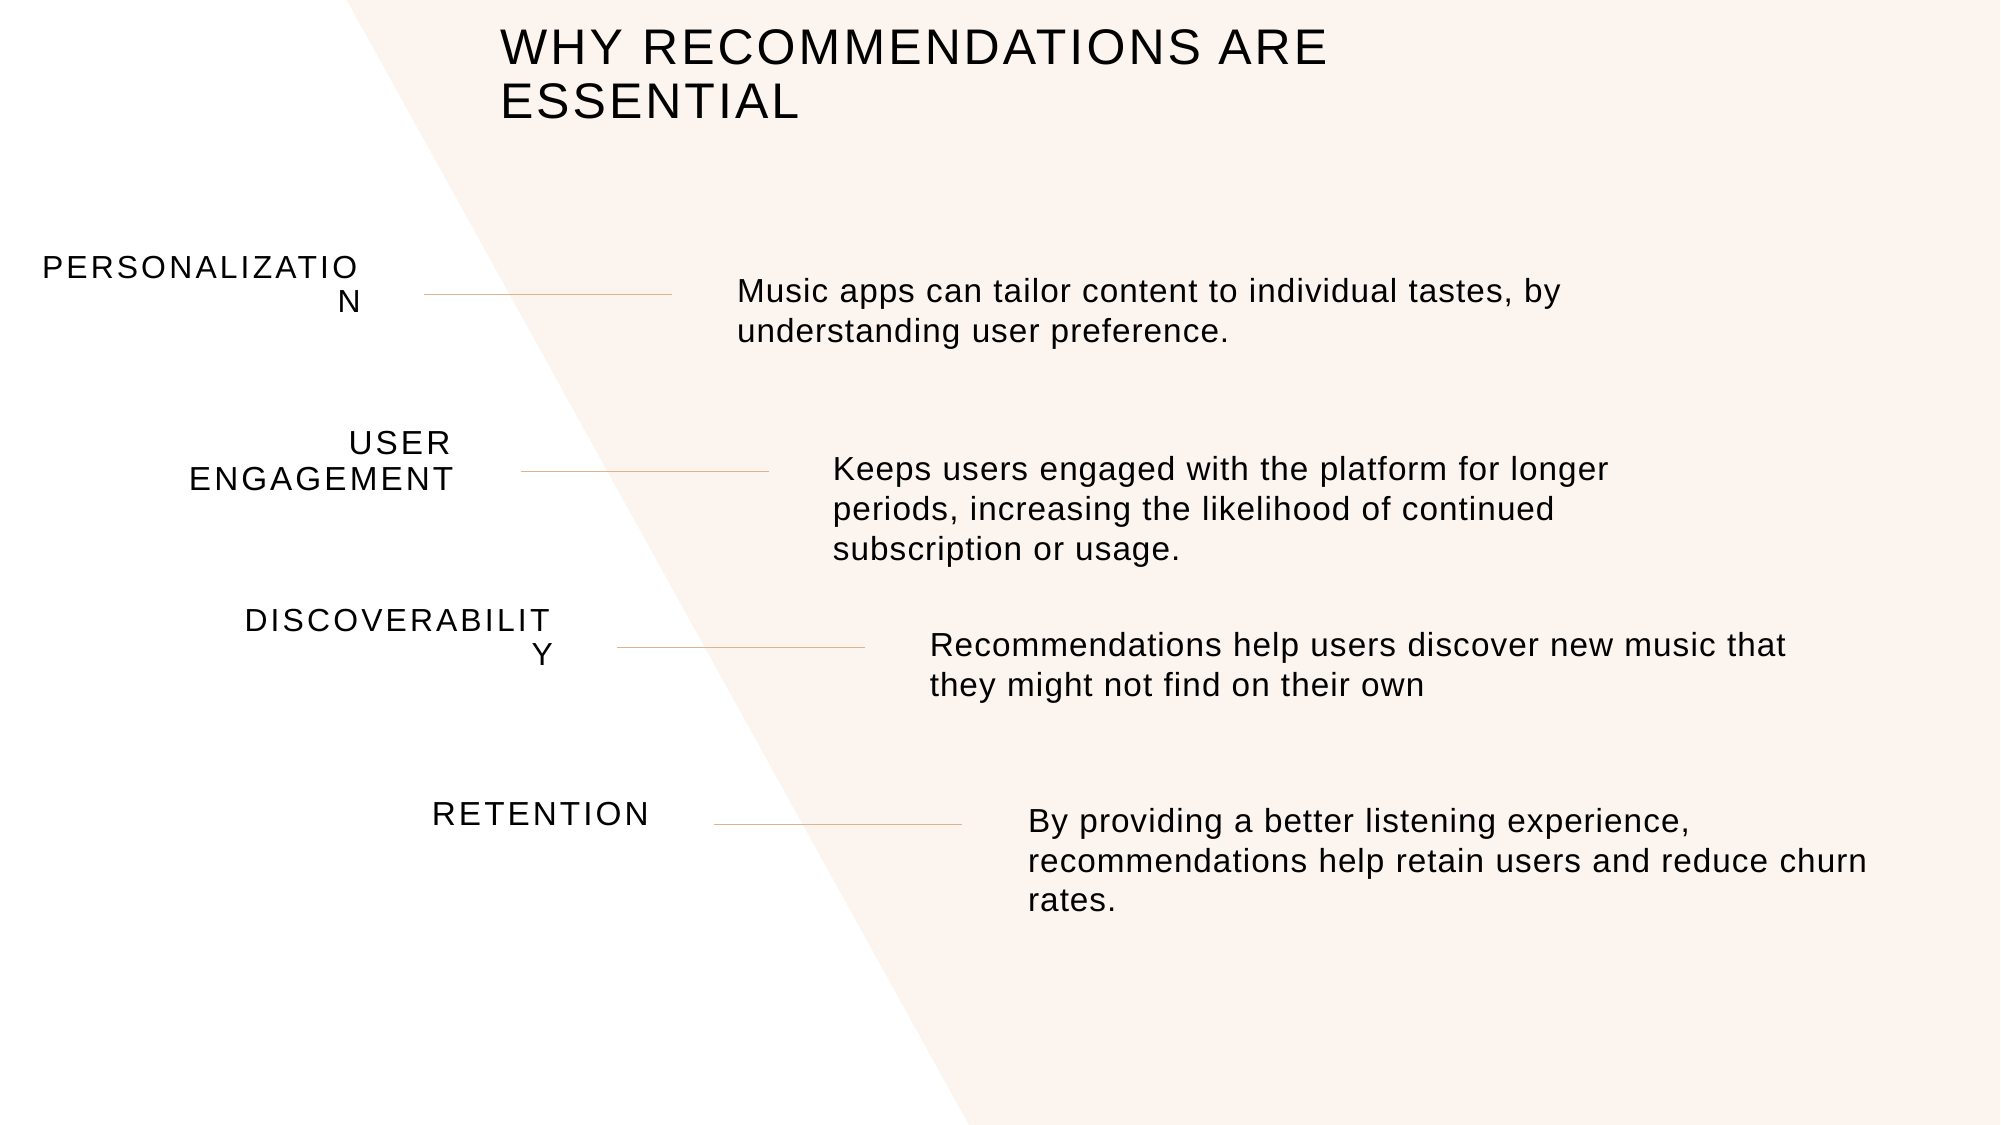

# Why Recommendations are Essential
PERSONALIZATION
Music apps can tailor content to individual tastes, by understanding user preference.
USER ENGAGEMENT
Keeps users engaged with the platform for longer periods, increasing the likelihood of continued subscription or usage.
DISCOVERABILITY
Recommendations help users discover new music that they might not find on their own
RETENTION
By providing a better listening experience, recommendations help retain users and reduce churn rates.